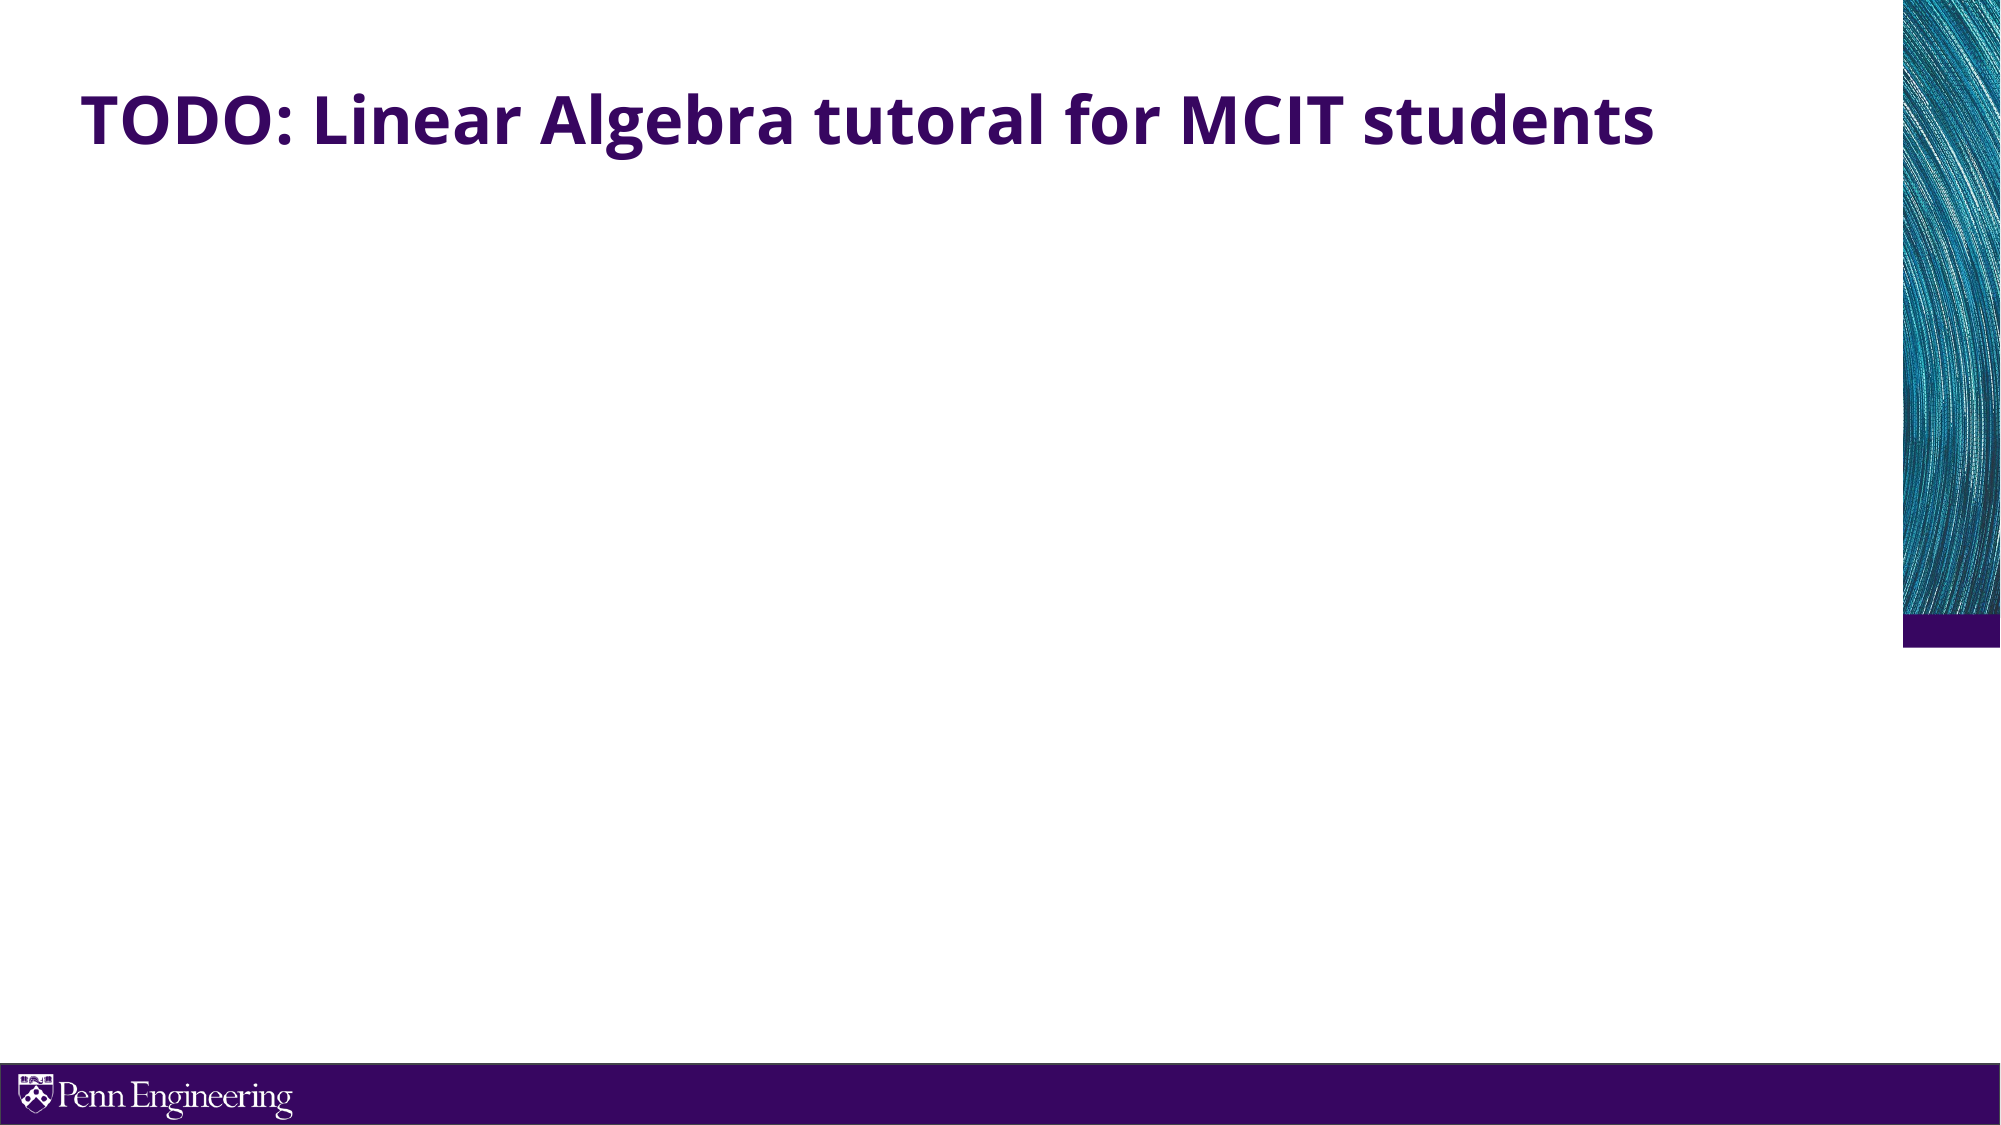

# TODO: Linear Algebra tutoral for MCIT students